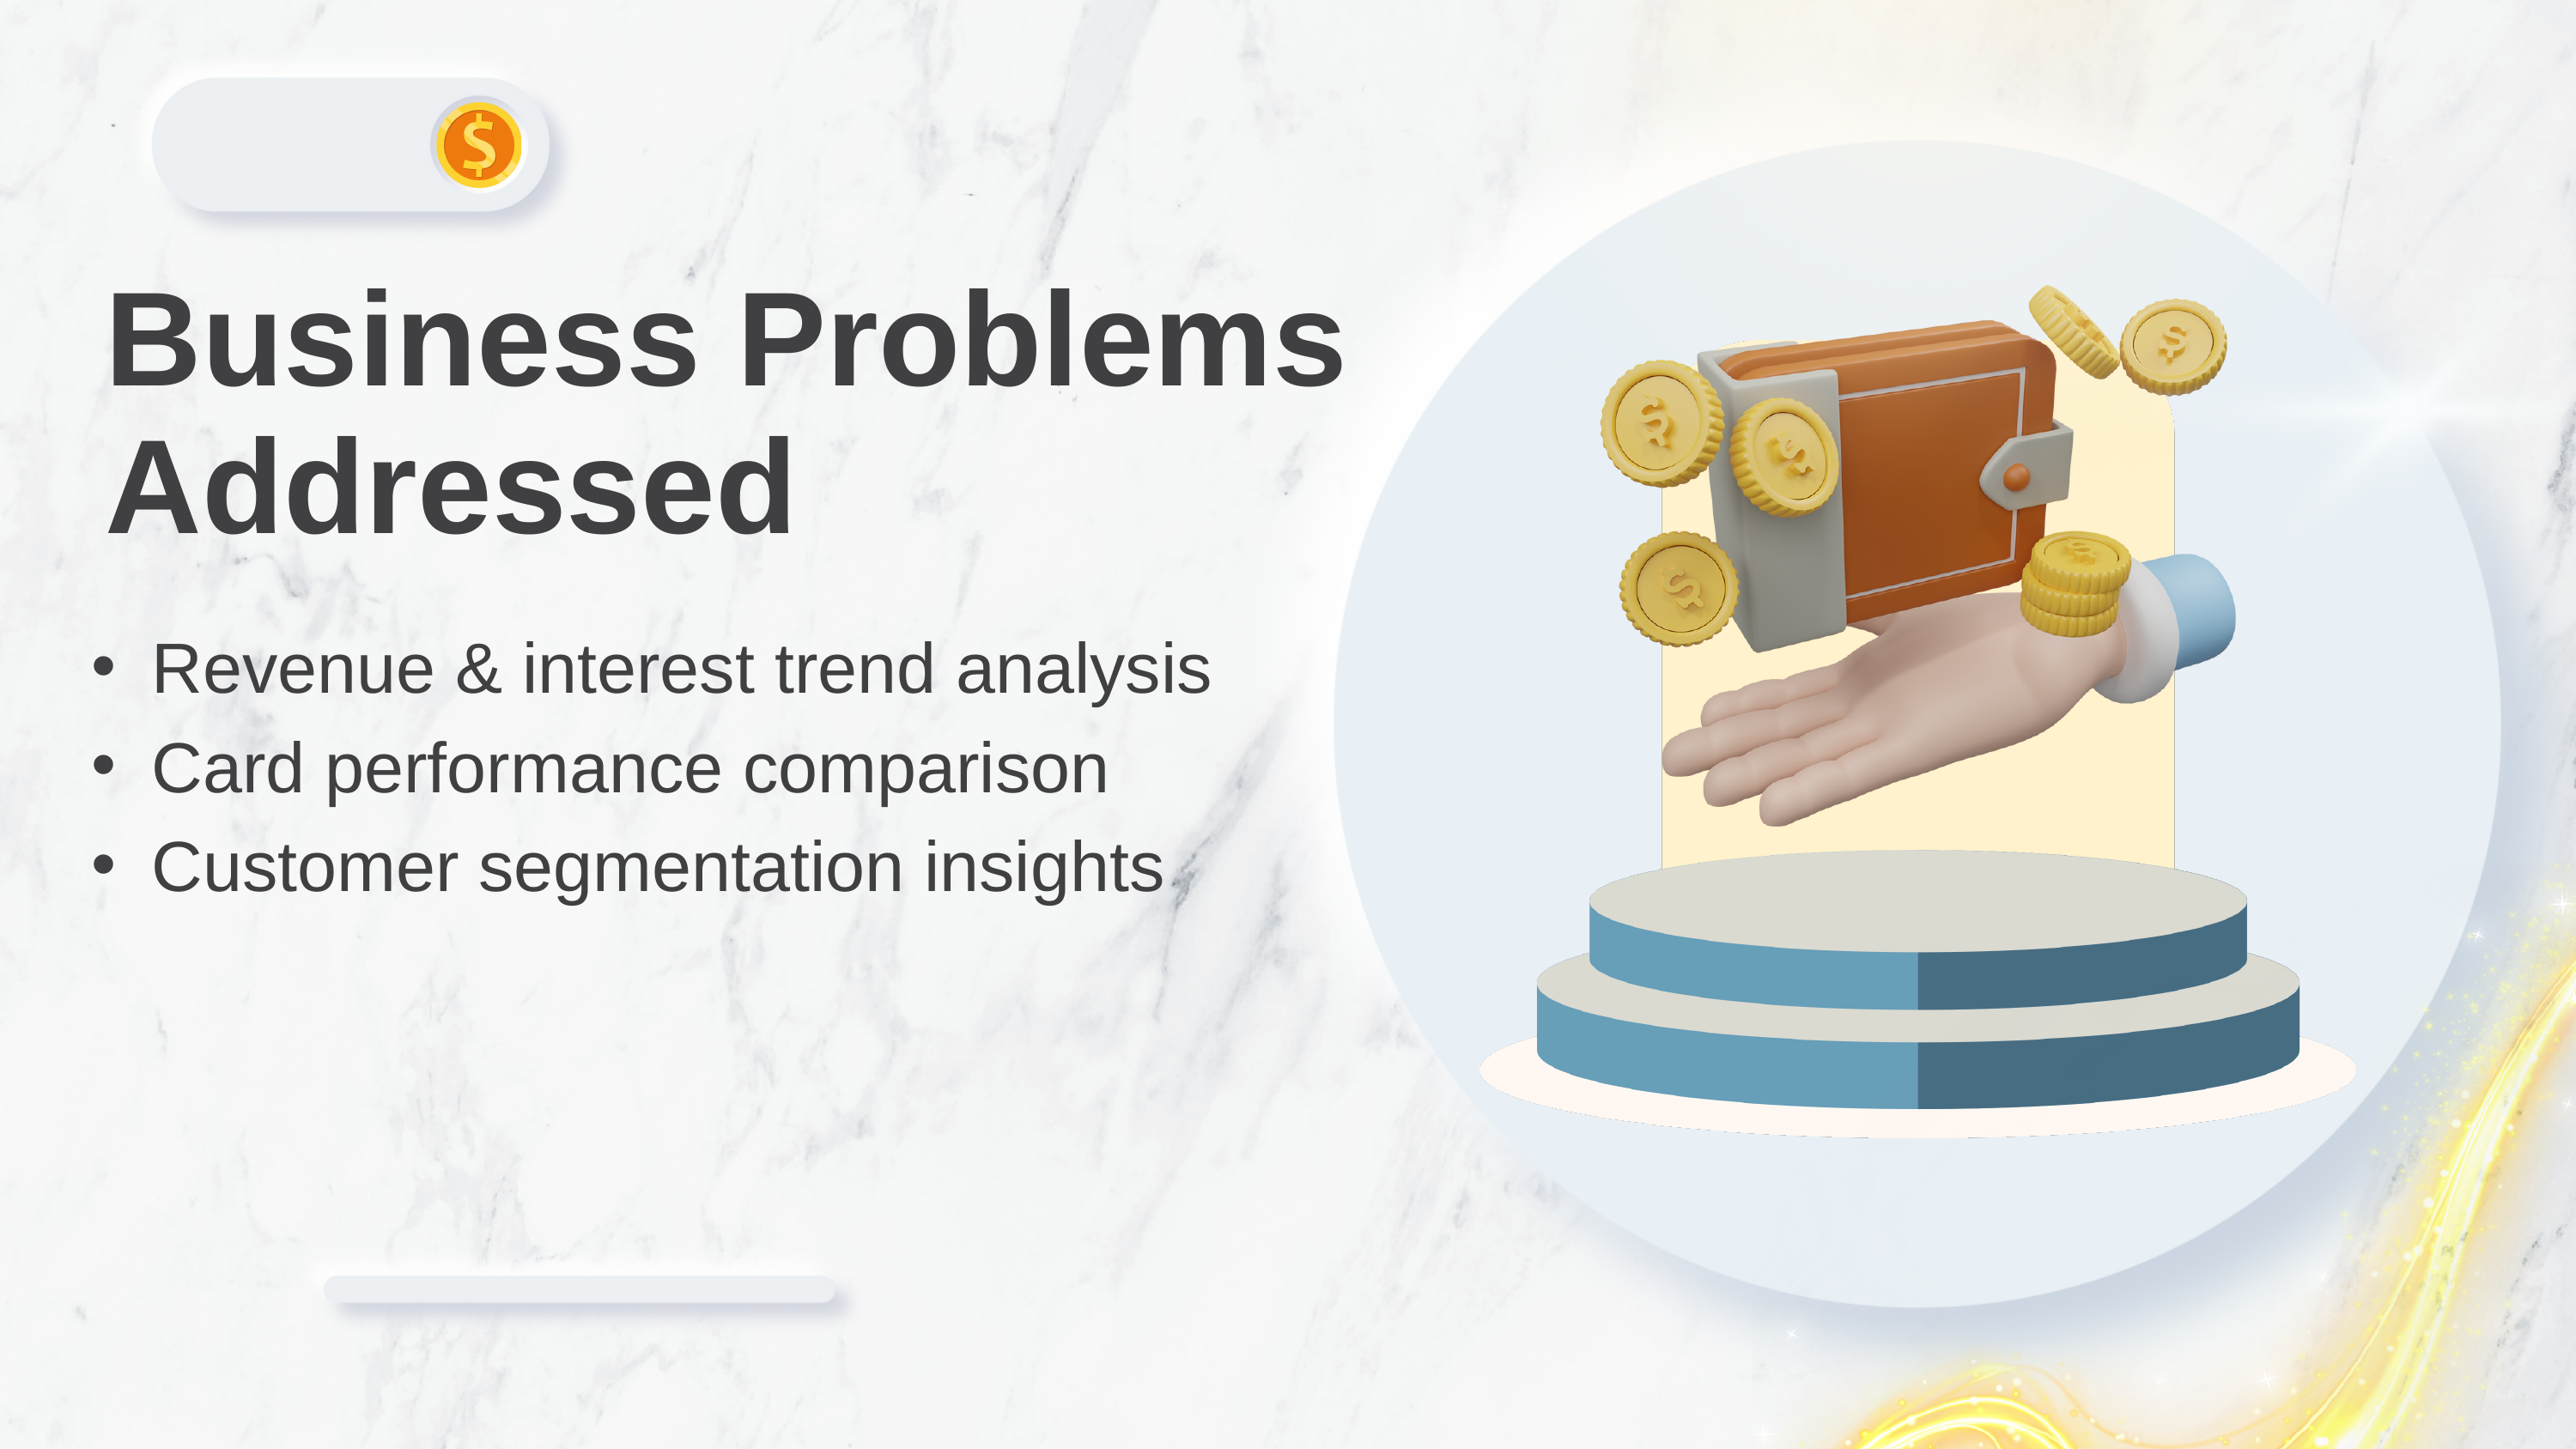

Business Problems Addressed

Revenue & interest trend analysis
Card performance comparison
Customer segmentation insights